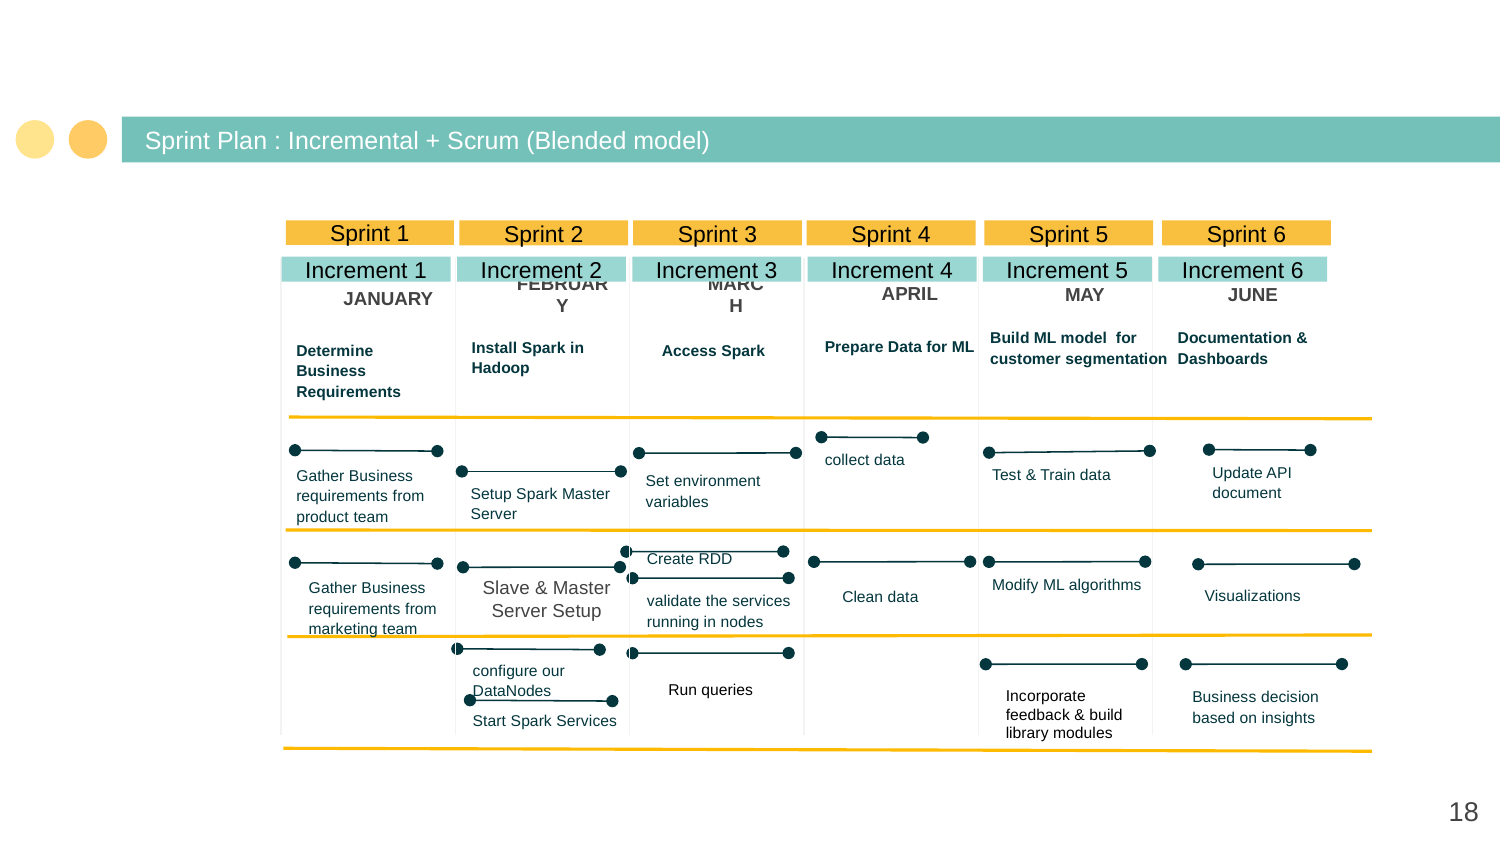

# Sprint Plan : Incremental + Scrum (Blended model)
Sprint 3
Sprint 2
Sprint 4
Sprint 5
Sprint 6
Sprint 1
APRIL
FEBRUARY
MARCH
MAY
JUNE
JANUARY
Prepare Data for ML

Determine Business Requirements
Install Spark in
Hadoop

collect data
Test & Train data
Setup Spark Master Server

Modify ML algorithms
Increment 1
Increment 2
Increment 3
Increment 4
Increment 5
Increment 6
Build ML model  for customer segmentation

Documentation & Dashboards

Access Spark

Update API document
Gather Business requirements from product team

Set environment variables

Create RDD
configure our DataNodes

Gather Business requirements from marketing team

Slave & Master Server Setup

validate the services running in nodes
Clean data
Run queries
Incorporate feedback & build library modules

Business decision based on insights

Start Spark Services

Visualizations
18